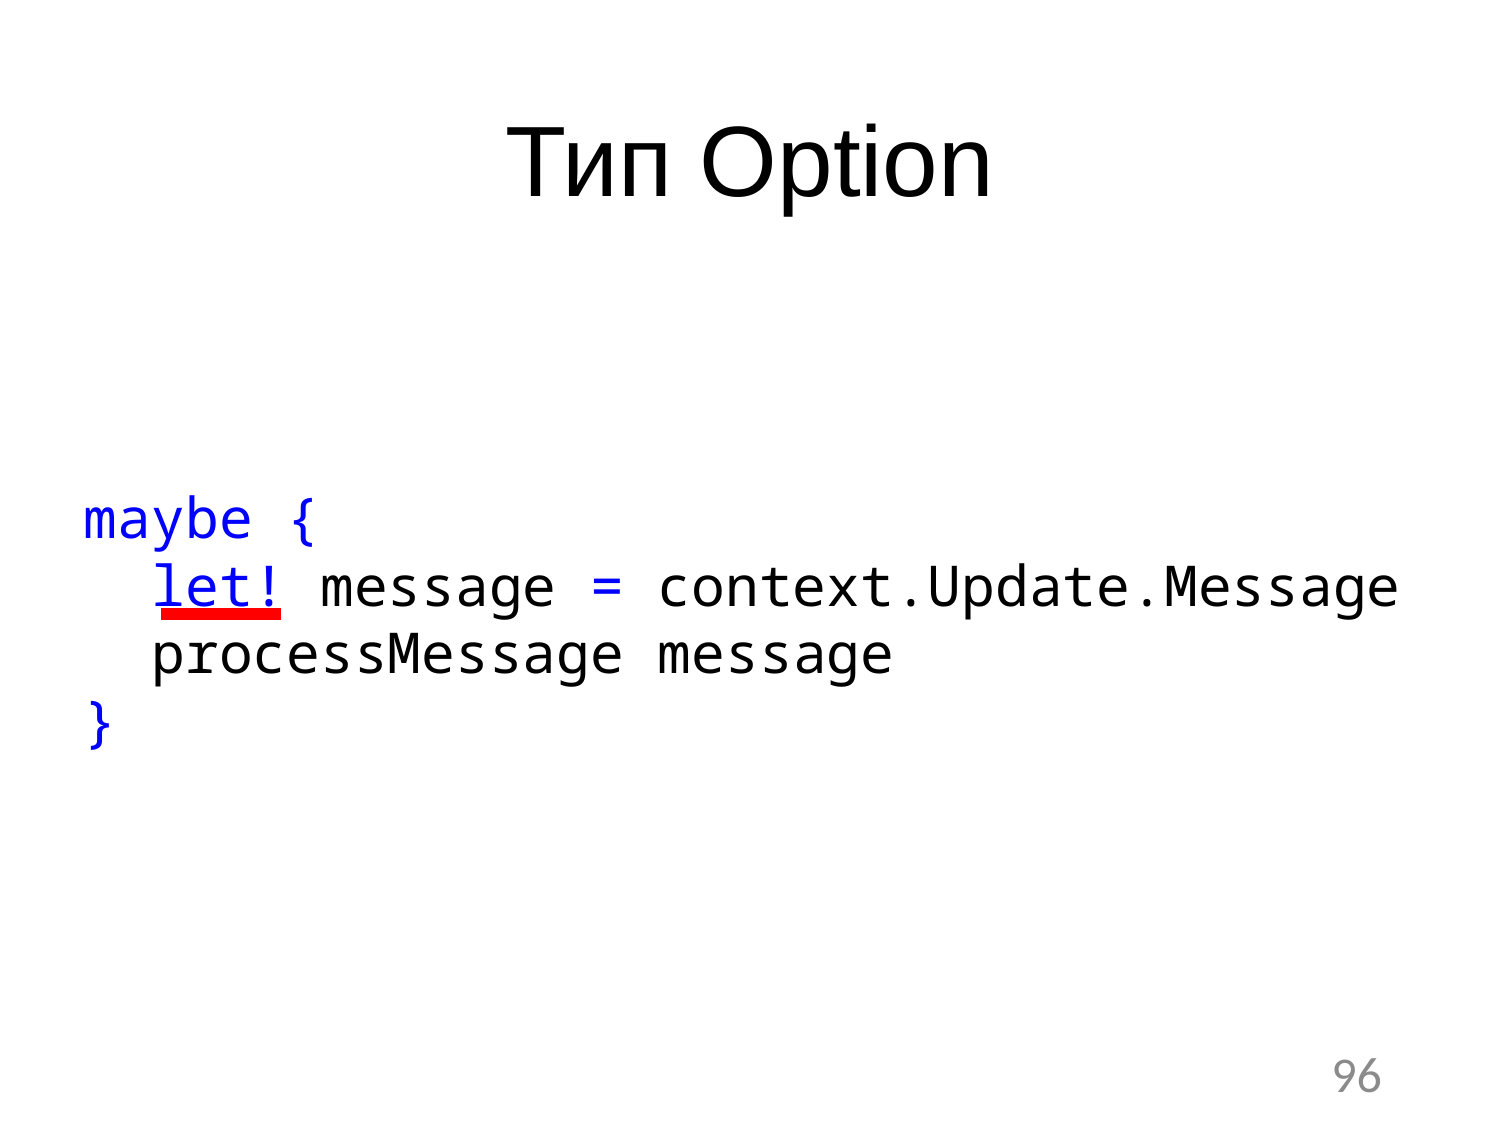

Тип Option
maybe {
  let! message = context.Update.Message
  processMessage message
}
96